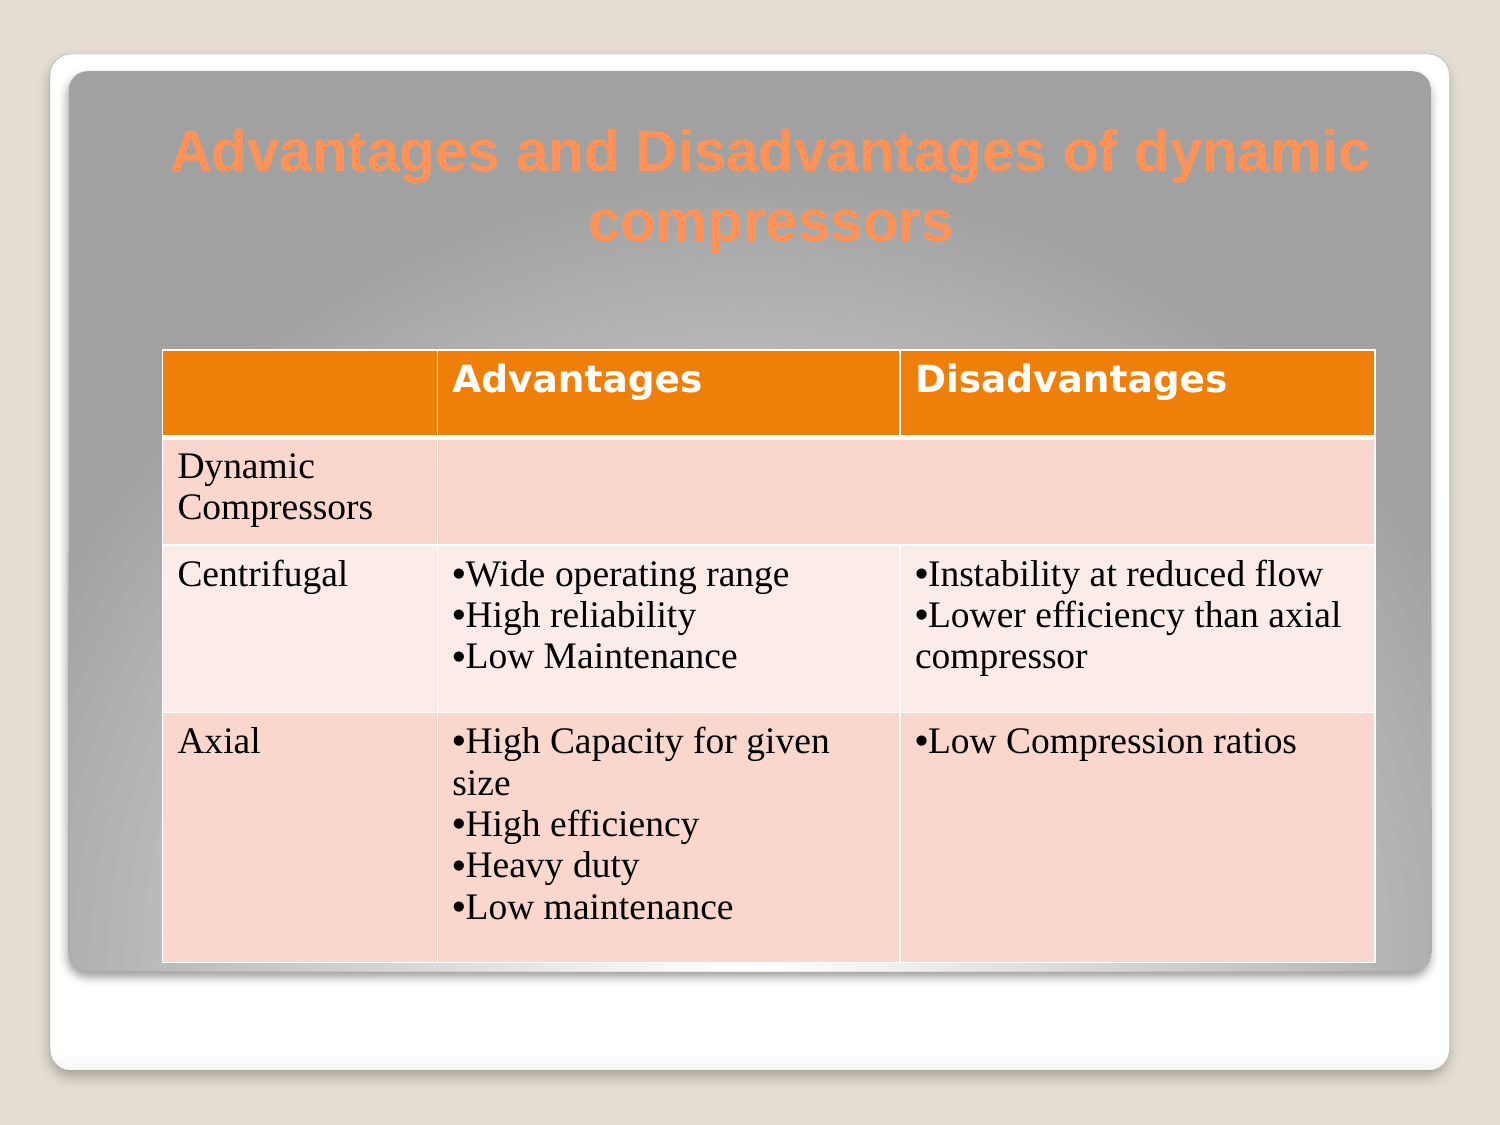

# Advantages and Disadvantages of dynamic compressors
|  | Advantages | Disadvantages |
| --- | --- | --- |
| Dynamic Compressors |  |  |
| Centrifugal | Wide operating range High reliability Low Maintenance | Instability at reduced flow Lower efficiency than axial compressor |
| Axial | High Capacity for given size High efficiency Heavy duty Low maintenance | Low Compression ratios |